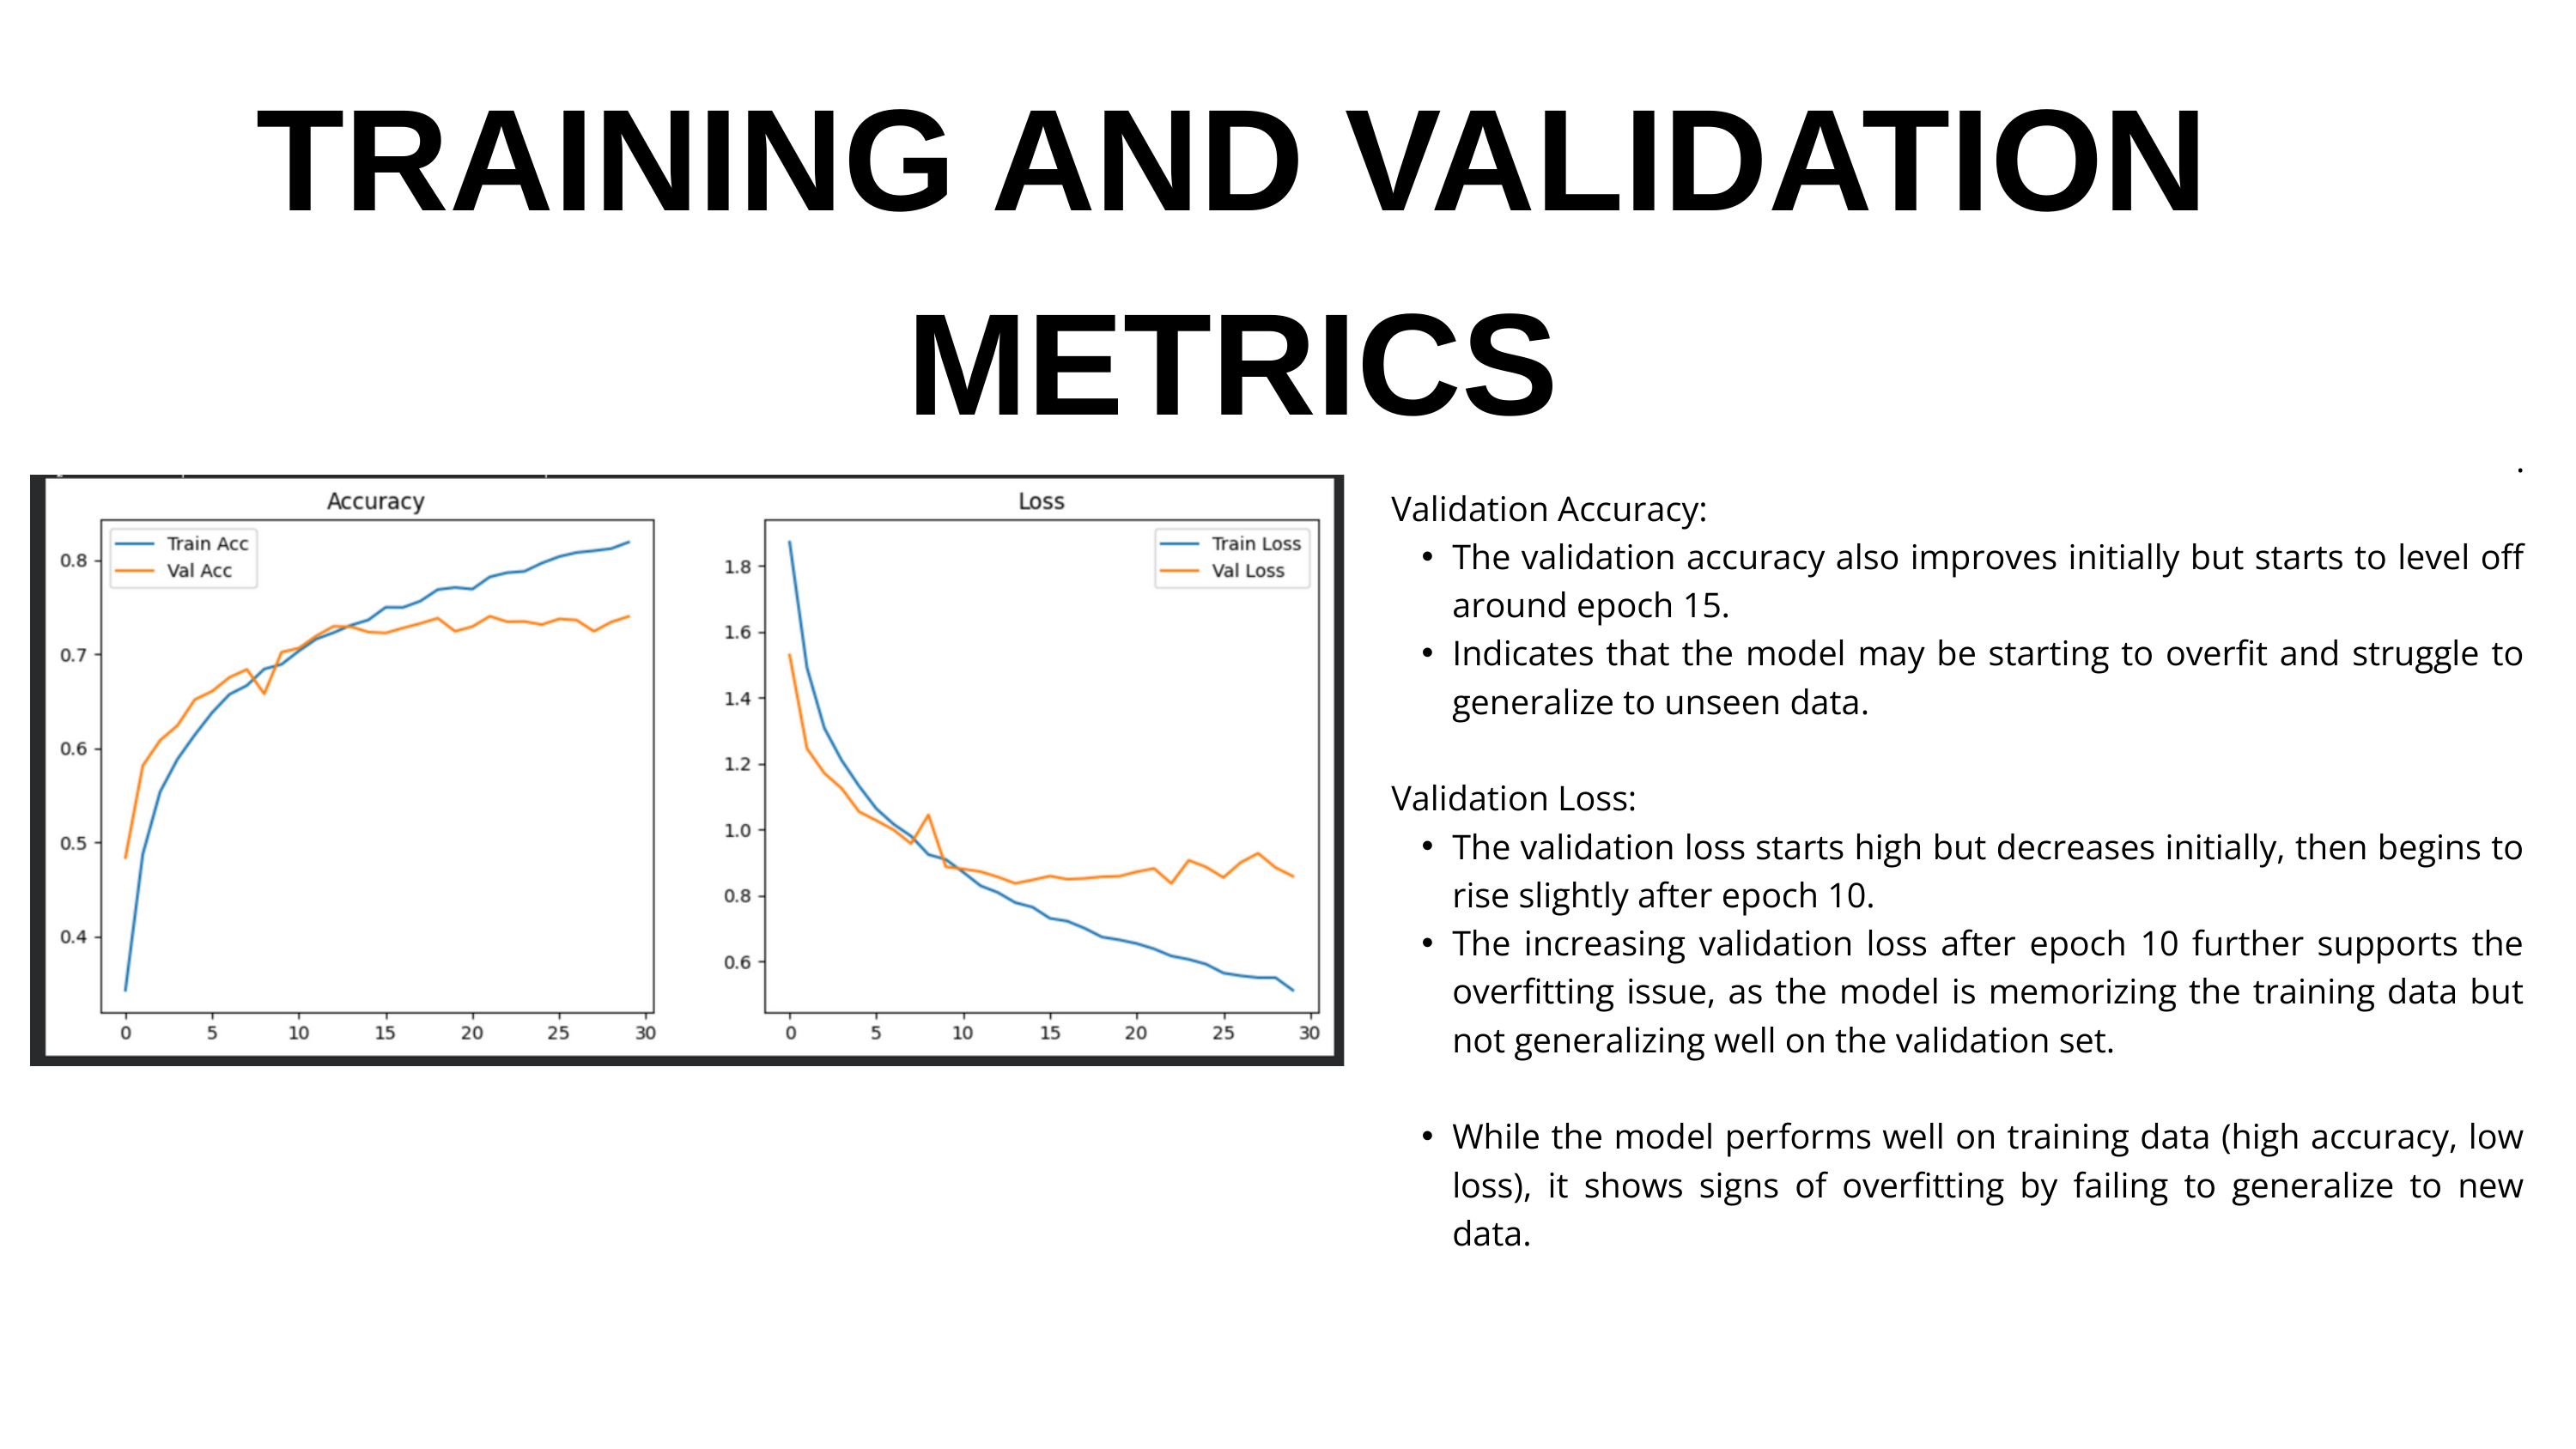

TRAINING AND VALIDATION METRICS
.
Validation Accuracy:
The validation accuracy also improves initially but starts to level off around epoch 15.
Indicates that the model may be starting to overfit and struggle to generalize to unseen data.

Validation Loss:
The validation loss starts high but decreases initially, then begins to rise slightly after epoch 10.
The increasing validation loss after epoch 10 further supports the overfitting issue, as the model is memorizing the training data but not generalizing well on the validation set.

While the model performs well on training data (high accuracy, low loss), it shows signs of overfitting by failing to generalize to new data.